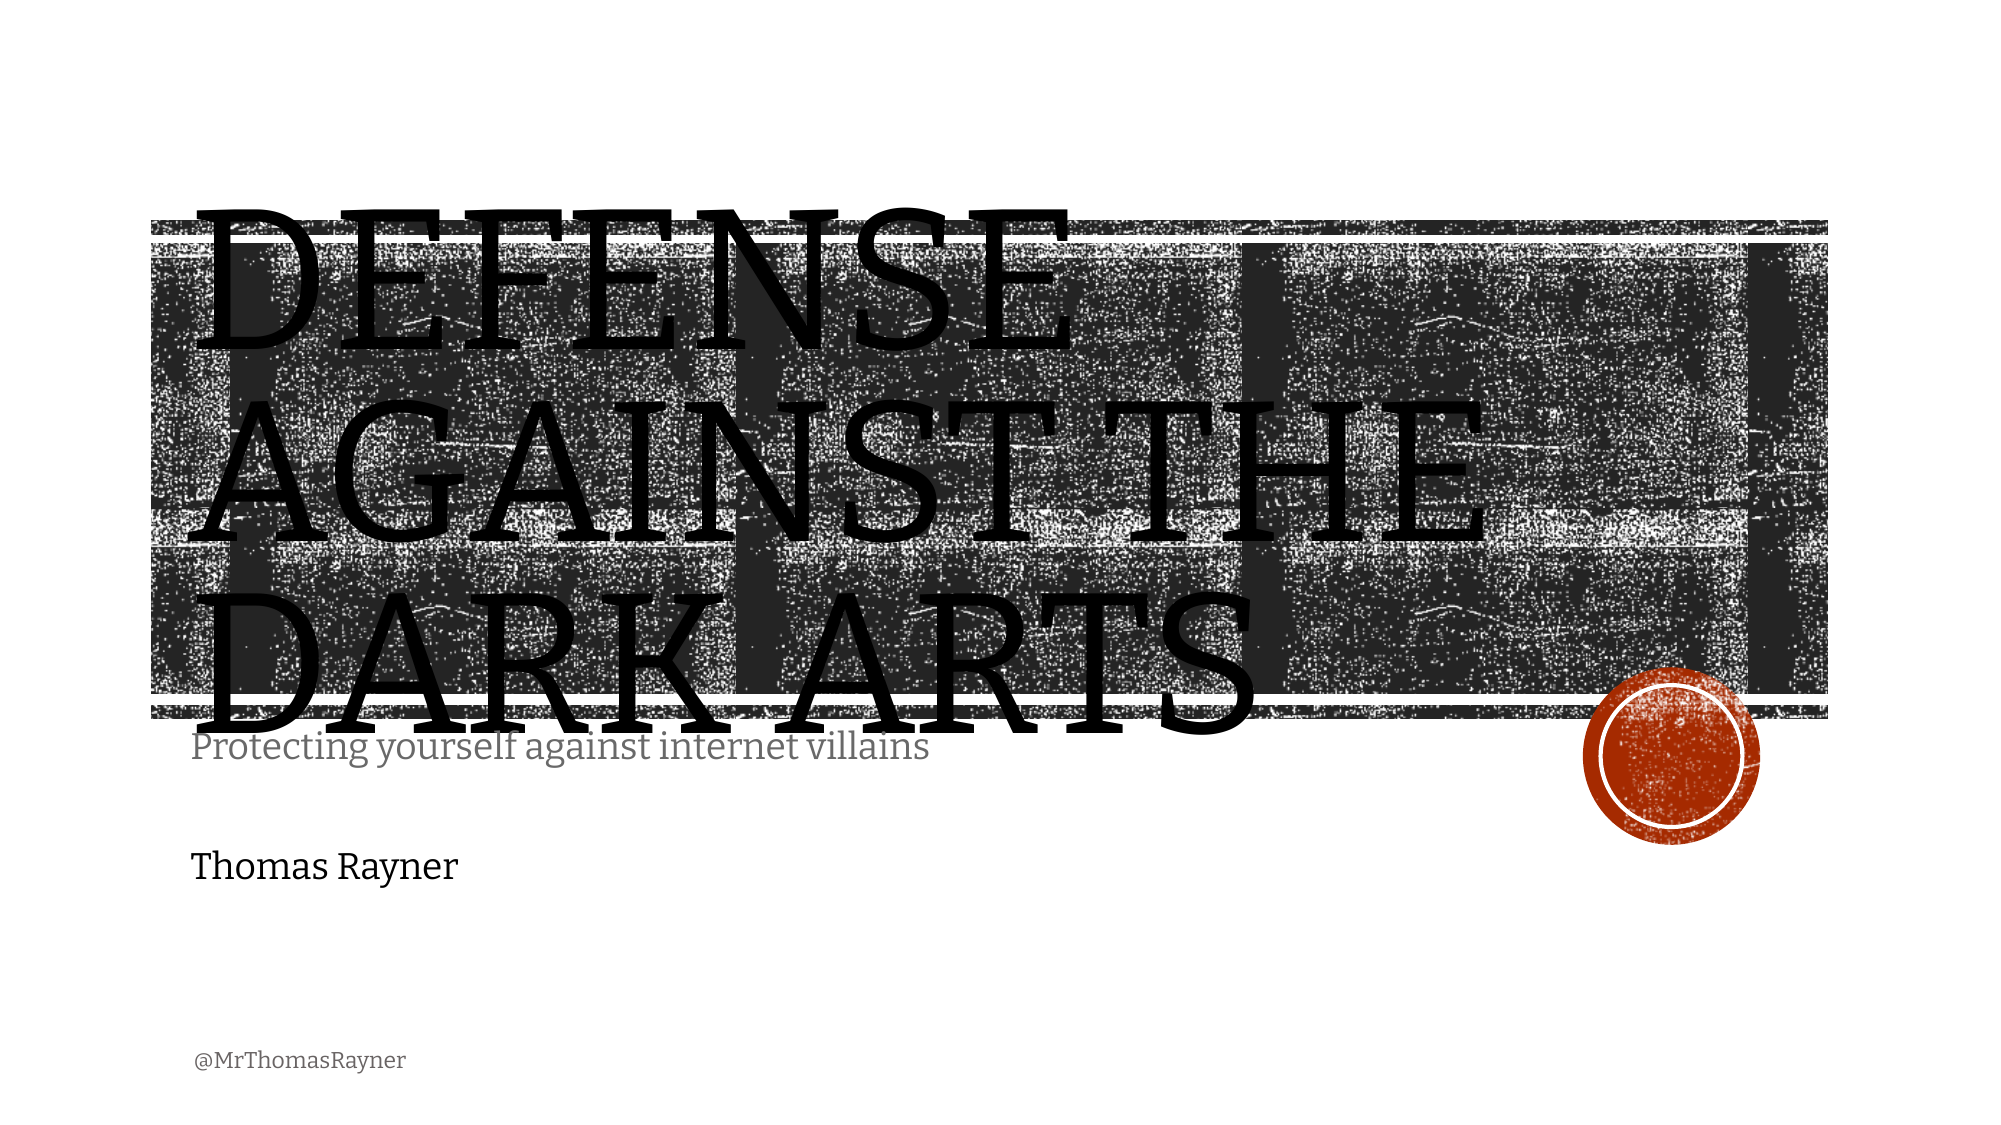

# Defense Against the Dark Arts
Protecting yourself against internet villains

Thomas Rayner
@MrThomasRayner